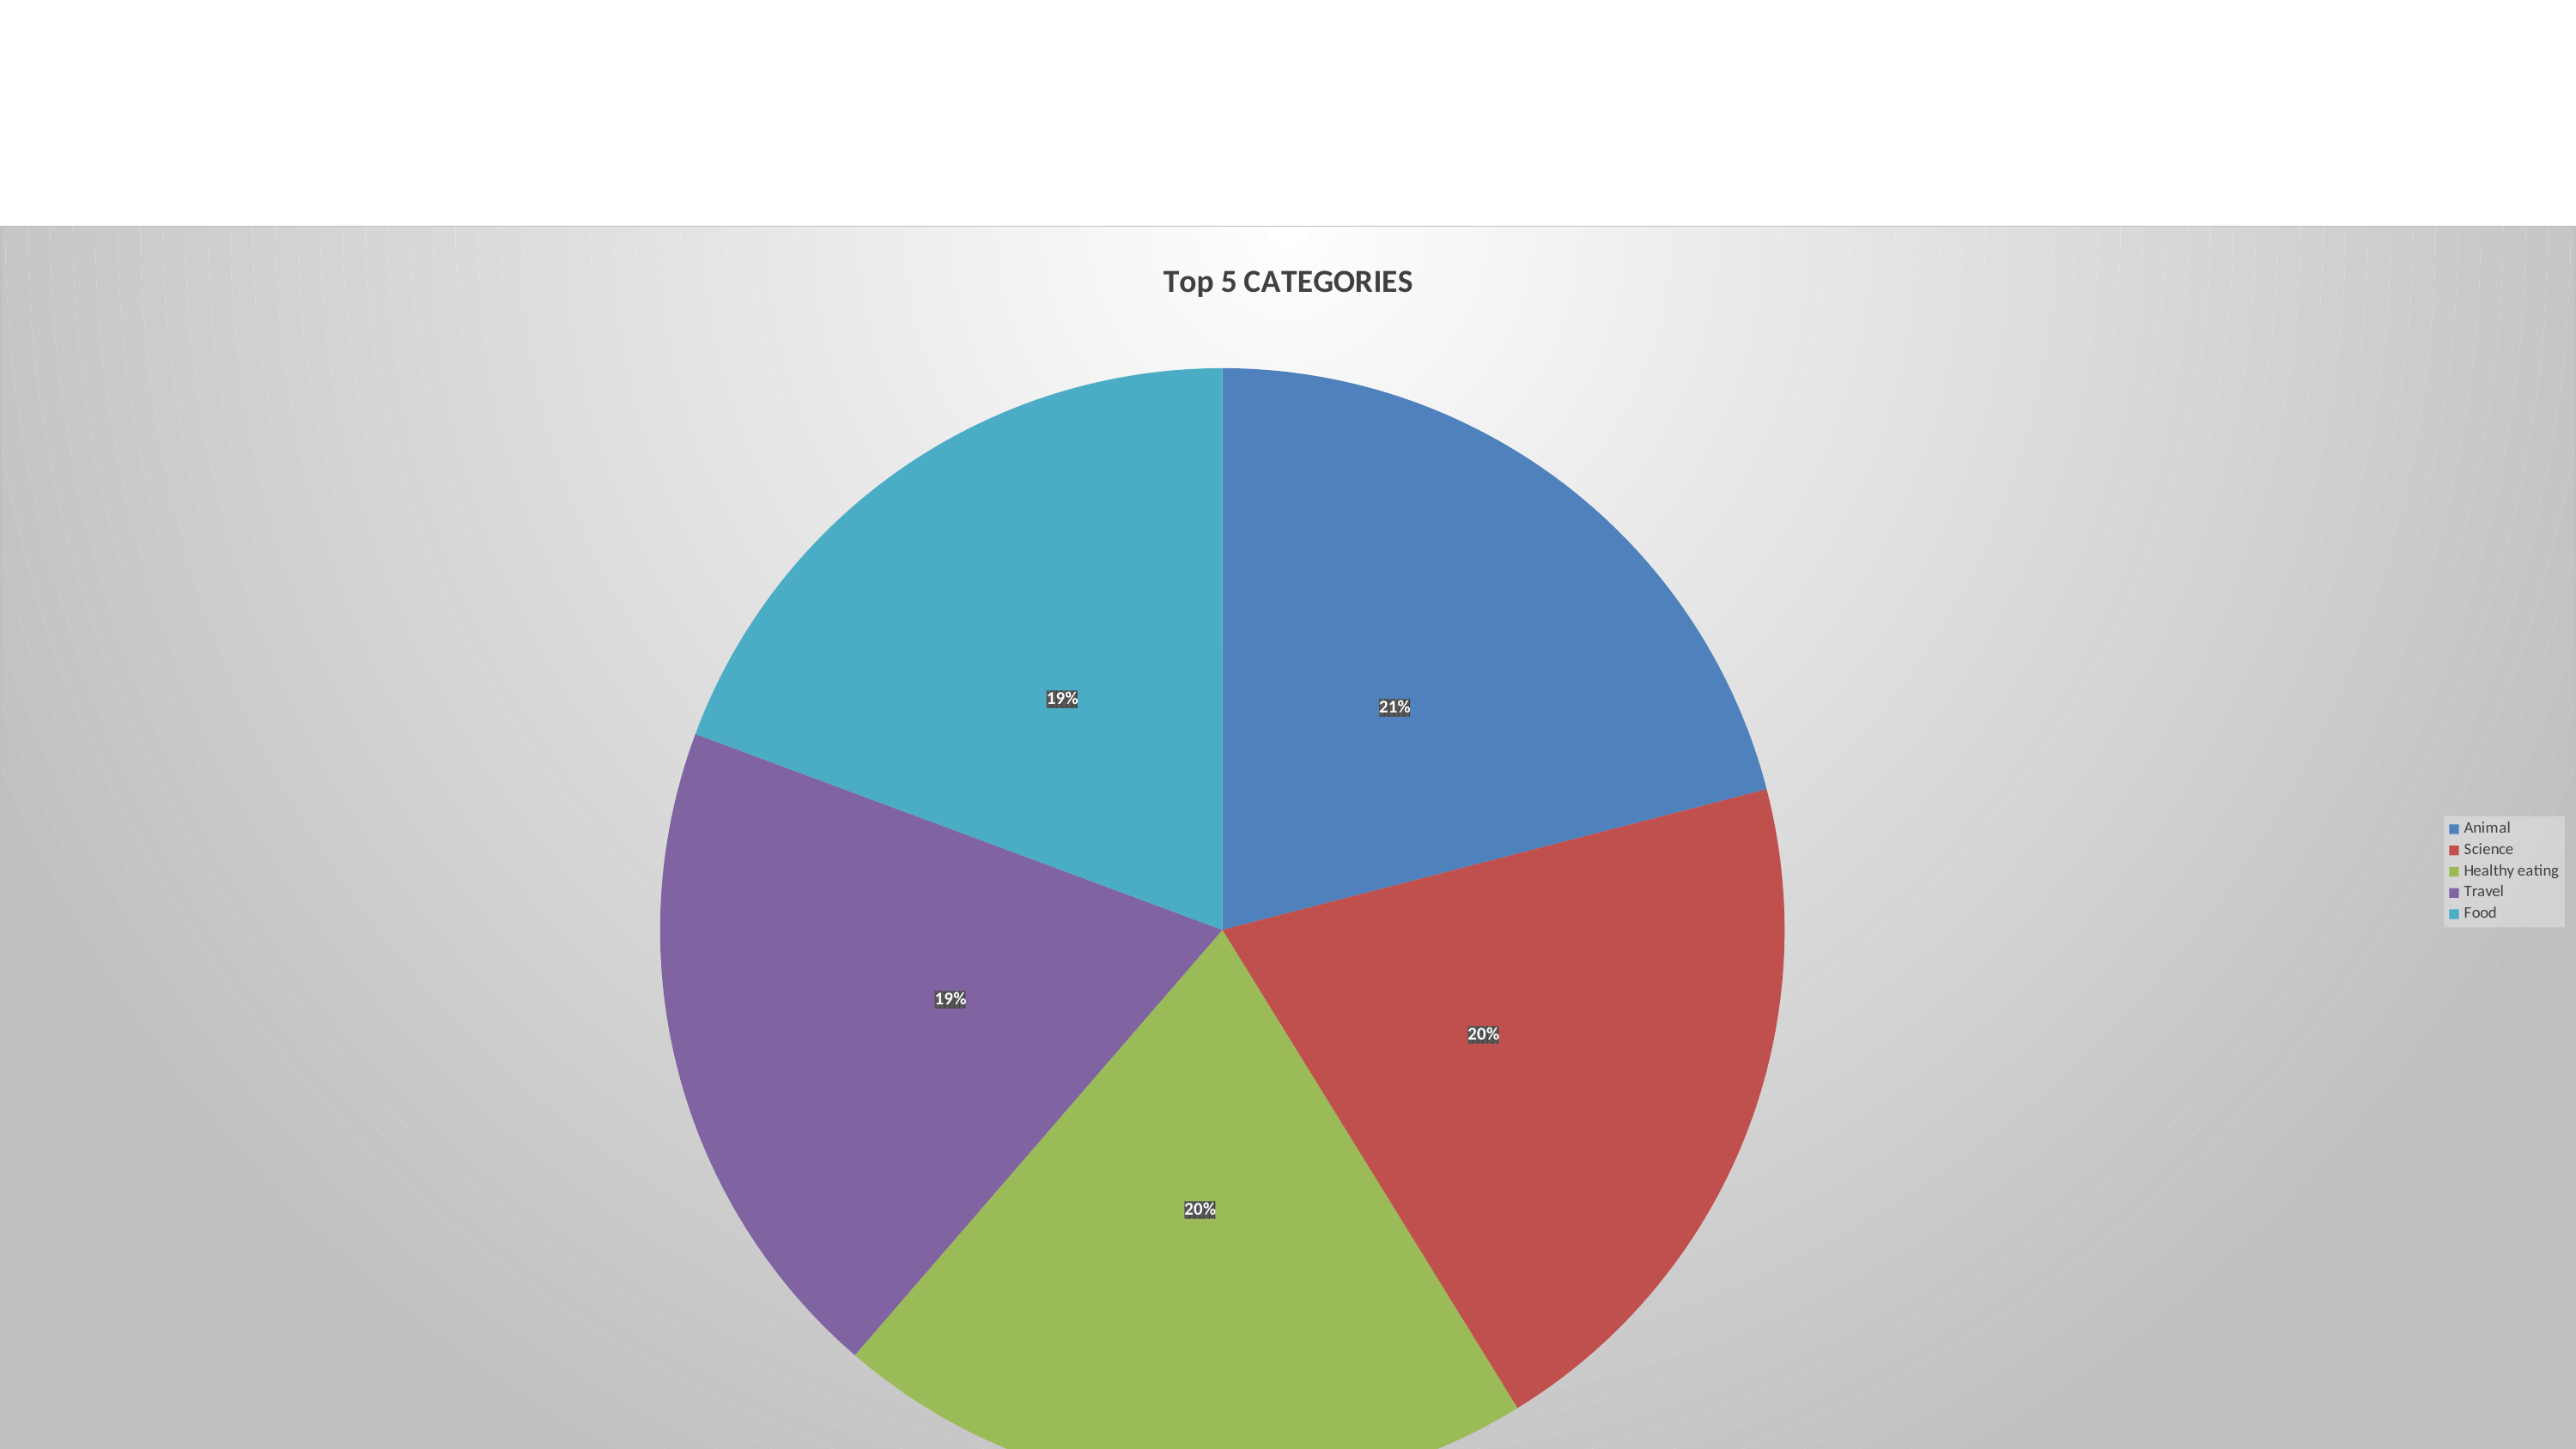

#

### Chart: Top 5 CATEGORIES

| Category |  |
|---|---|
| Animal | 70381.0 |
| Science | 67904.0 |
| Healthy eating | 67563.0 |
| Travel  | 64880.0 |
| Food | 64871.0 |